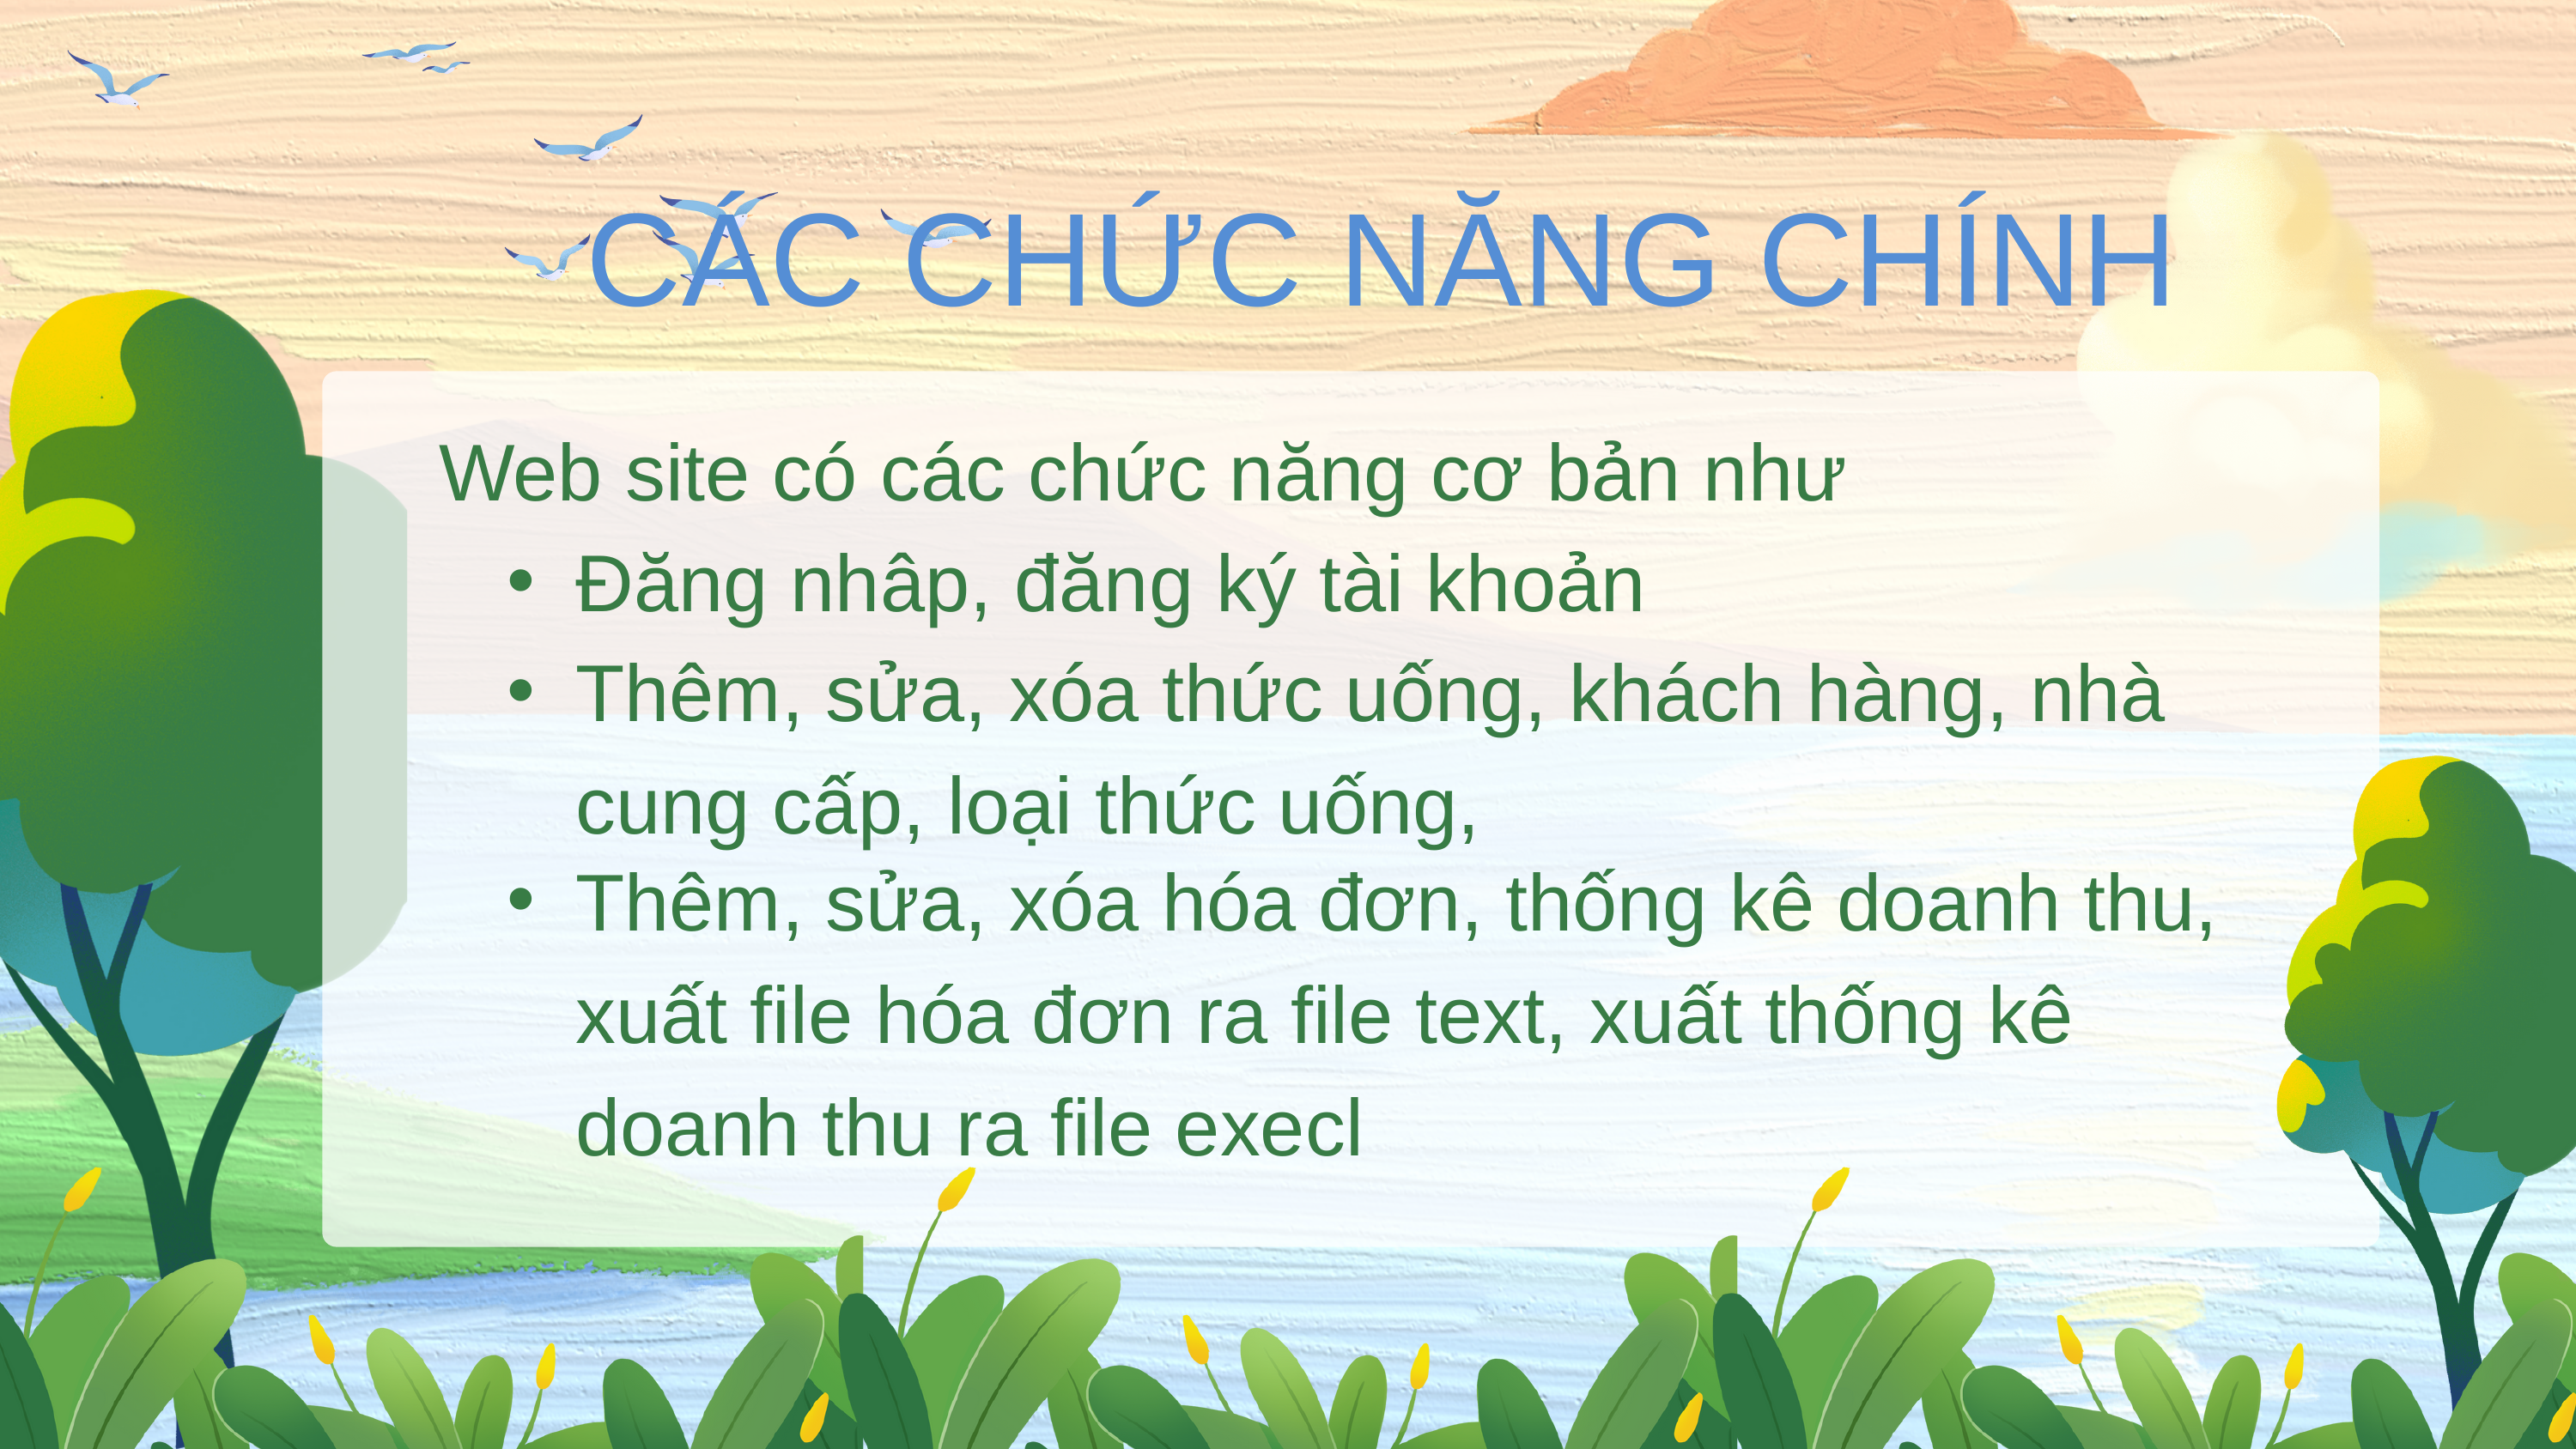

CÁC CHỨC NĂNG CHÍNH

Web site có các chức năng cơ bản như
Đăng nhâp, đăng ký tài khoản
Thêm, sửa, xóa thức uống, khách hàng, nhà cung cấp, loại thức uống,

Thêm, sửa, xóa hóa đơn, thống kê doanh thu, xuất file hóa đơn ra file text, xuất thống kê doanh thu ra file execl